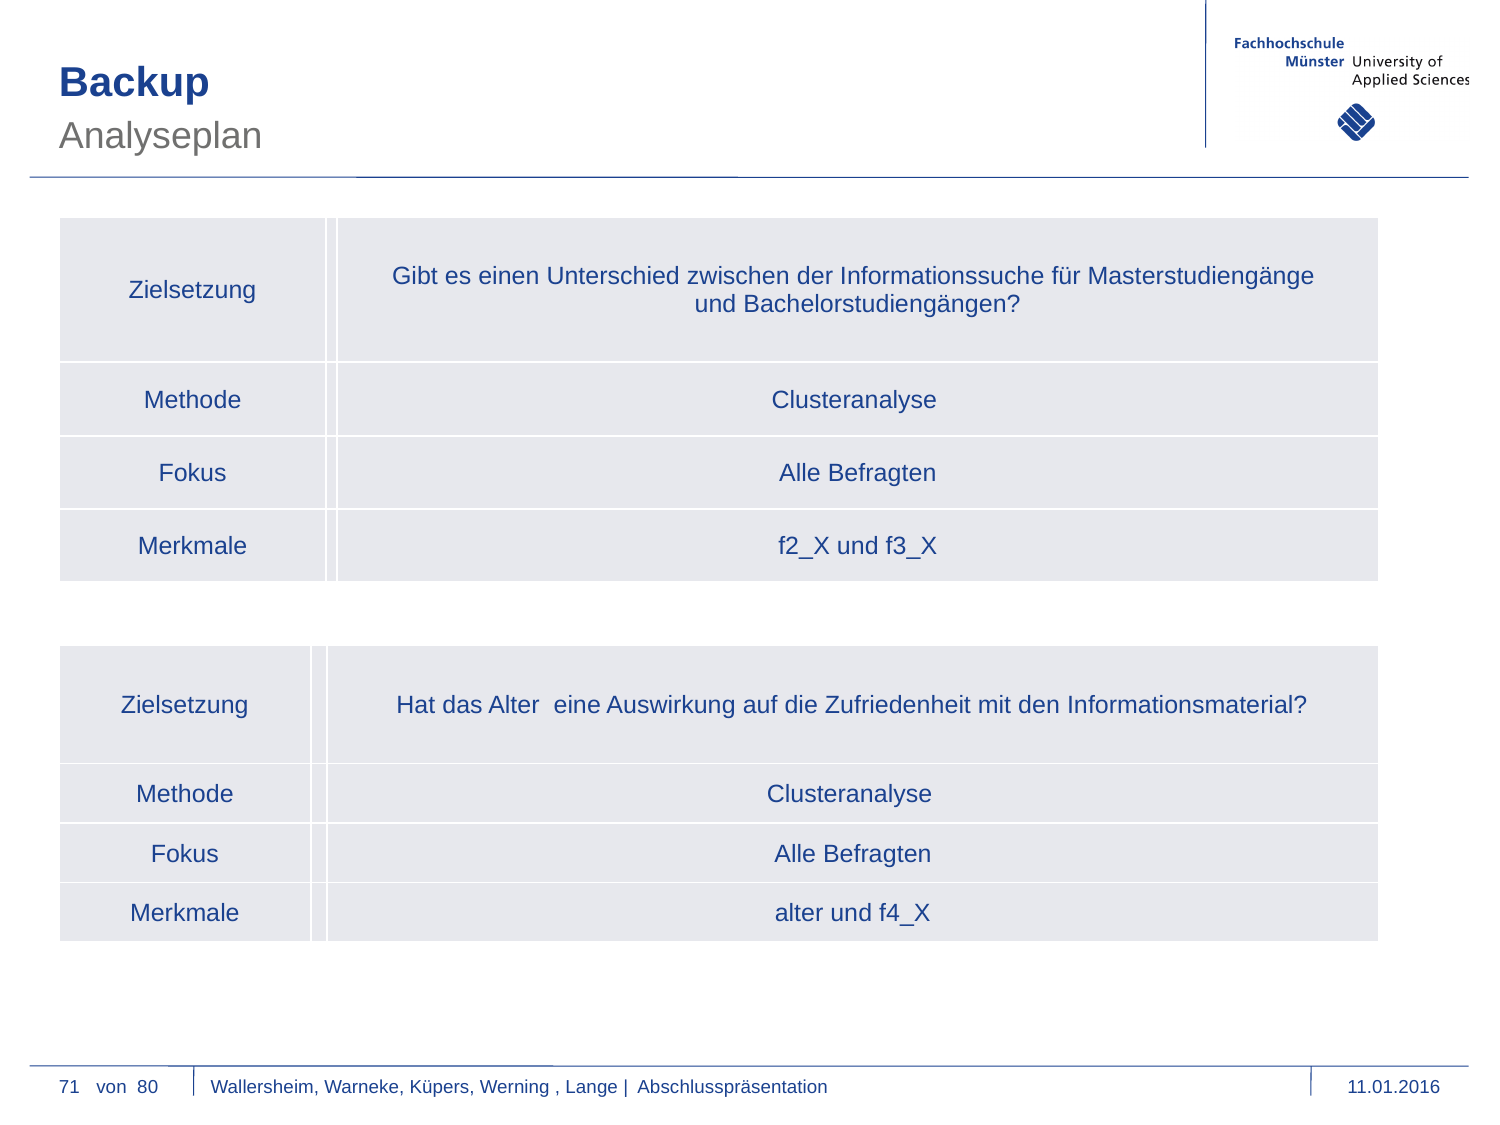

Backup
Analyseplan
| Zielsetzung |  | Gibt es einen Unterschied zwischen der Informationssuche für Masterstudiengänge und Bachelorstudiengängen? |
| --- | --- | --- |
| Methode |  | Clusteranalyse |
| Fokus |  | Alle Befragten |
| Merkmale |  | f2\_X und f3\_X |
| Zielsetzung |  | Hat das Alter eine Auswirkung auf die Zufriedenheit mit den Informationsmaterial? |
| --- | --- | --- |
| Methode |  | Clusteranalyse |
| Fokus |  | Alle Befragten |
| Merkmale |  | alter und f4\_X |
71
von  80          Wallersheim, Warneke, Küpers, Werning , Lange |  Abschlusspräsentation
11.01.2016